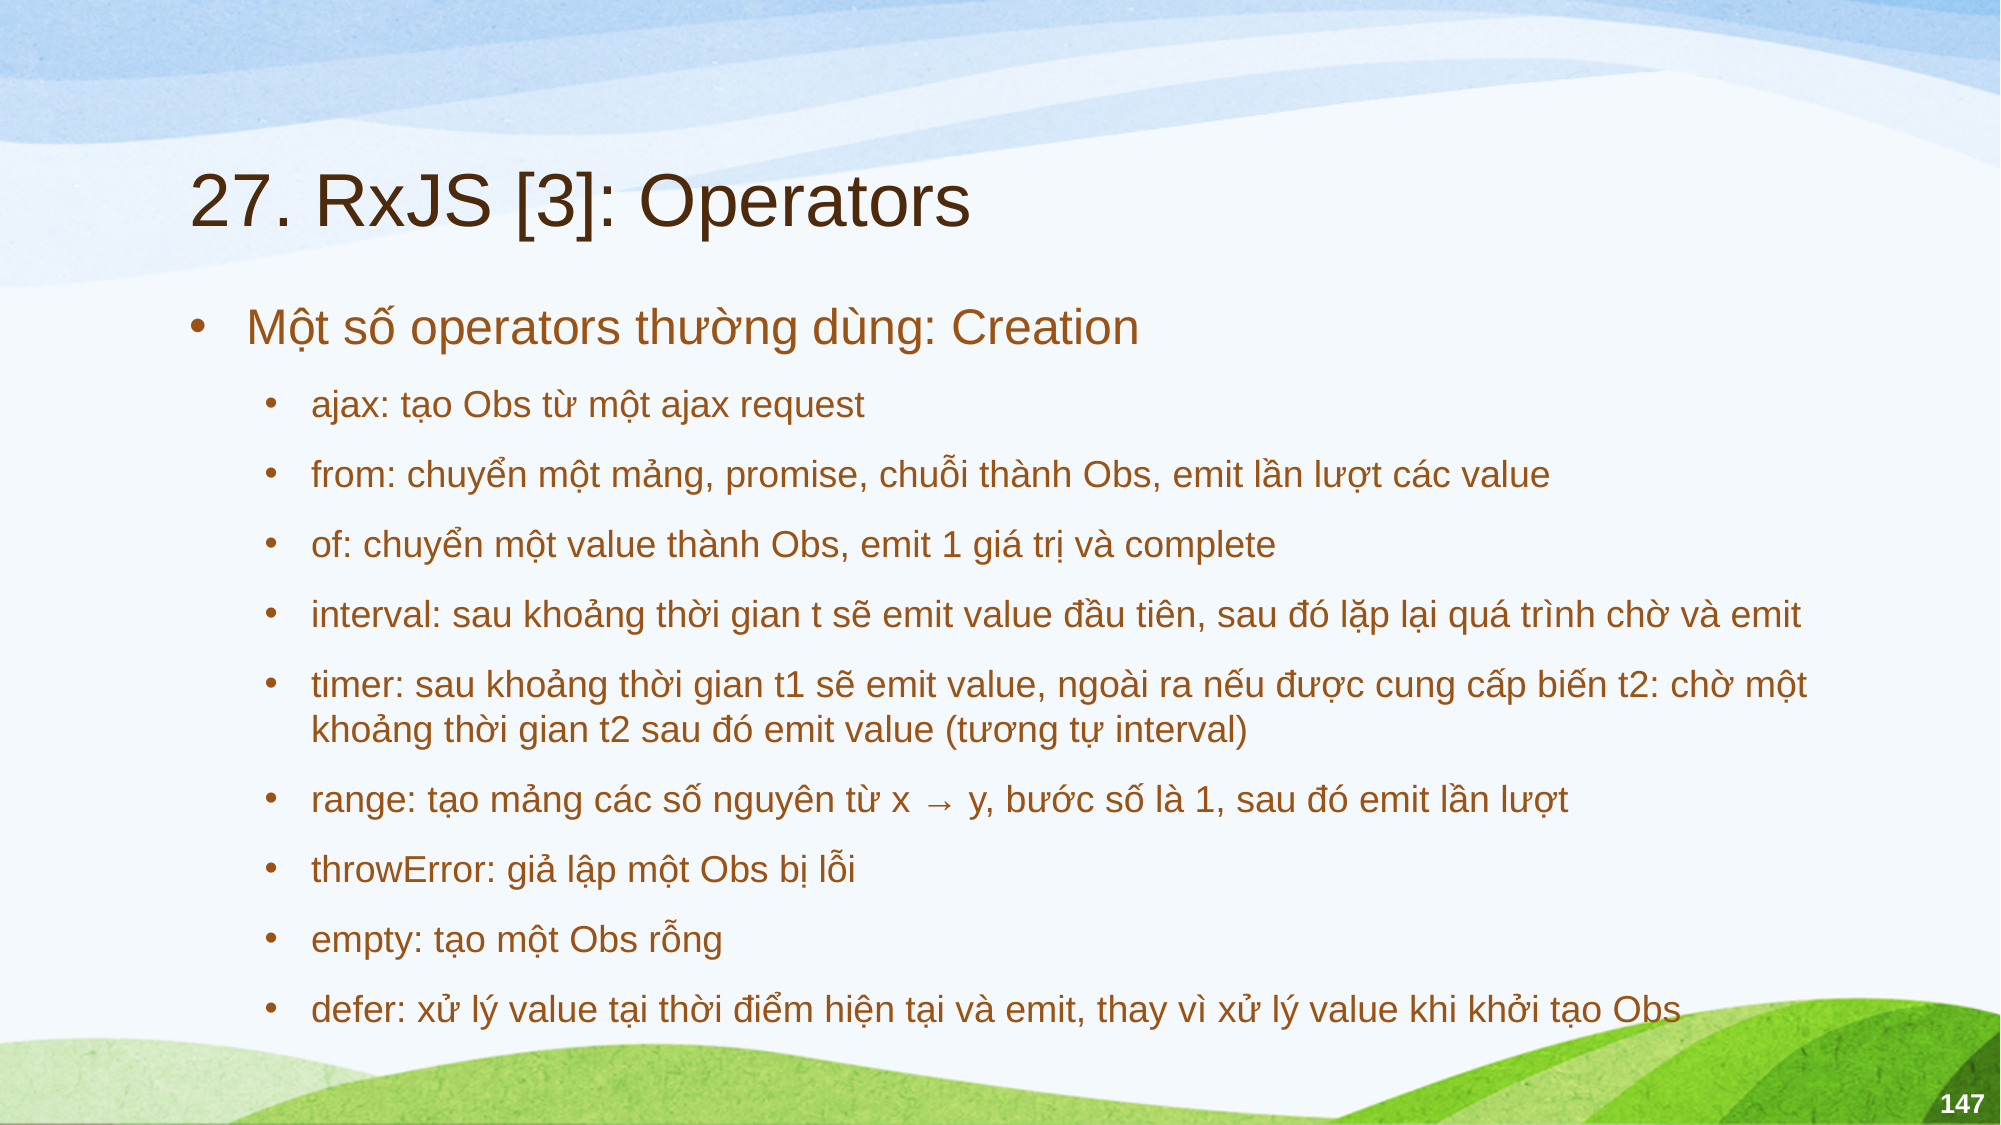

# 27. RxJS [3]: Operators
Một số operators thường dùng: Creation
ajax: tạo Obs từ một ajax request
from: chuyển một mảng, promise, chuỗi thành Obs, emit lần lượt các value
of: chuyển một value thành Obs, emit 1 giá trị và complete
interval: sau khoảng thời gian t sẽ emit value đầu tiên, sau đó lặp lại quá trình chờ và emit
timer: sau khoảng thời gian t1 sẽ emit value, ngoài ra nếu được cung cấp biến t2: chờ một khoảng thời gian t2 sau đó emit value (tương tự interval)
range: tạo mảng các số nguyên từ x → y, bước số là 1, sau đó emit lần lượt
throwError: giả lập một Obs bị lỗi
empty: tạo một Obs rỗng
defer: xử lý value tại thời điểm hiện tại và emit, thay vì xử lý value khi khởi tạo Obs
147